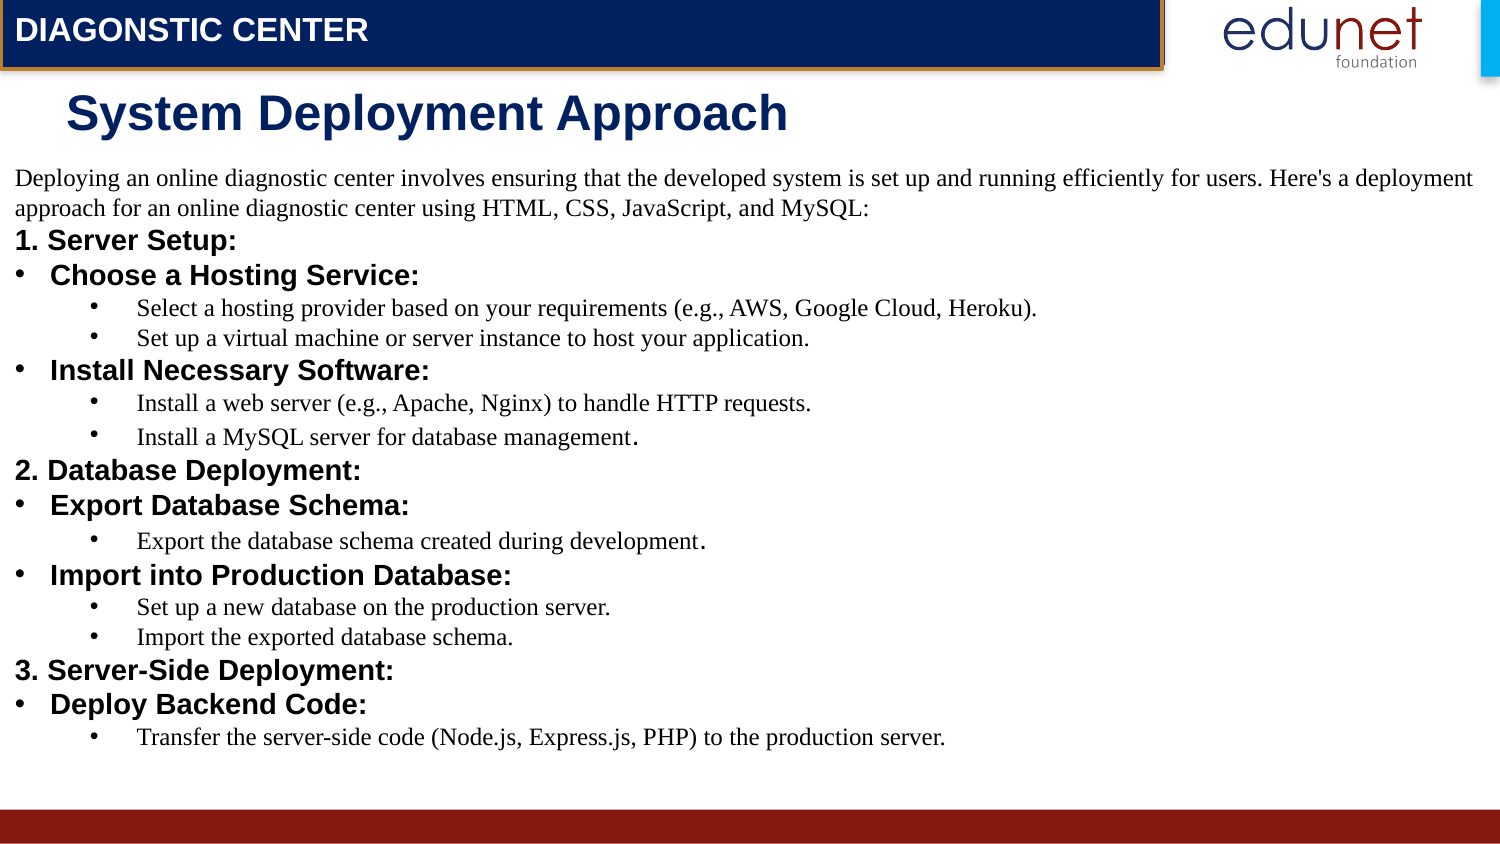

DIAGONSTIC CENTER

# System Deployment Approach
Deploying an online diagnostic center involves ensuring that the developed system is set up and running efficiently for users. Here's a deployment approach for an online diagnostic center using HTML, CSS, JavaScript, and MySQL:
1. Server Setup:
Choose a Hosting Service:
Select a hosting provider based on your requirements (e.g., AWS, Google Cloud, Heroku).
Set up a virtual machine or server instance to host your application.
Install Necessary Software:
Install a web server (e.g., Apache, Nginx) to handle HTTP requests.
Install a MySQL server for database management.
2. Database Deployment:
Export Database Schema:
Export the database schema created during development.
Import into Production Database:
Set up a new database on the production server.
Import the exported database schema.
3. Server-Side Deployment:
Deploy Backend Code:
Transfer the server-side code (Node.js, Express.js, PHP) to the production server.